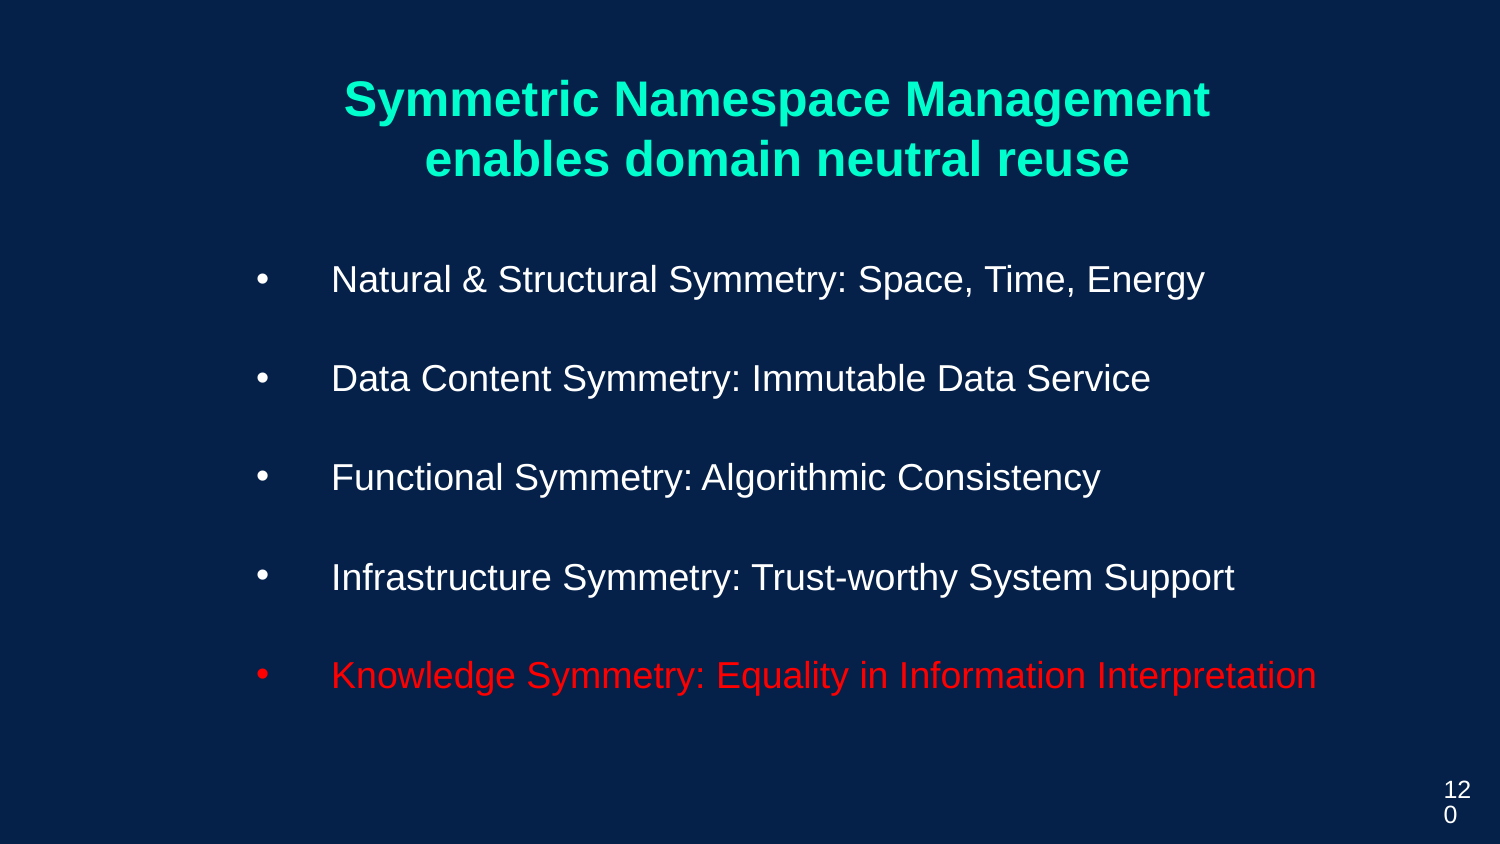

# Symmetric Namespace Management enables domain neutral reuse
Natural & Structural Symmetry: Space, Time, Energy
Data Content Symmetry: Immutable Data Service
Functional Symmetry: Algorithmic Consistency
Infrastructure Symmetry: Trust-worthy System Support
Knowledge Symmetry: Equality in Information Interpretation
120